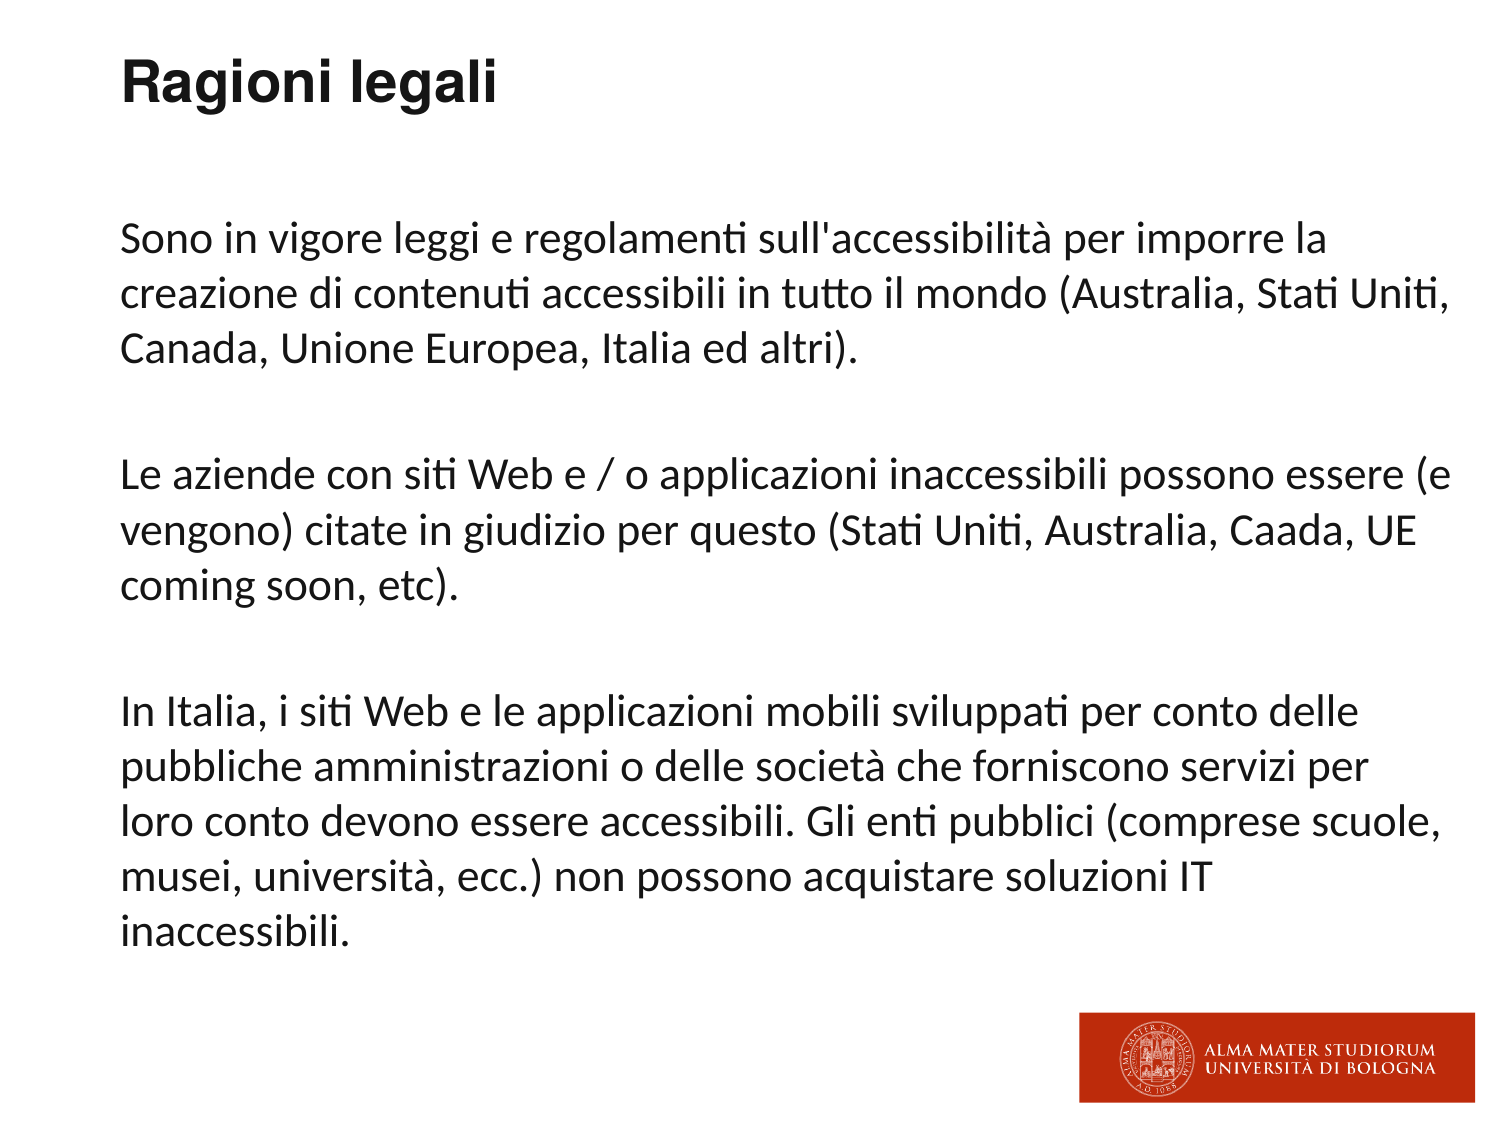

# Ragioni legali
Sono in vigore leggi e regolamenti sull'accessibilità per imporre la creazione di contenuti accessibili in tutto il mondo (Australia, Stati Uniti, Canada, Unione Europea, Italia ed altri).

Le aziende con siti Web e / o applicazioni inaccessibili possono essere (e vengono) citate in giudizio per questo (Stati Uniti, Australia, Caada, UE coming soon, etc).

In Italia, i siti Web e le applicazioni mobili sviluppati per conto delle pubbliche amministrazioni o delle società che forniscono servizi per loro conto devono essere accessibili. Gli enti pubblici (comprese scuole, musei, università, ecc.) non possono acquistare soluzioni IT inaccessibili.